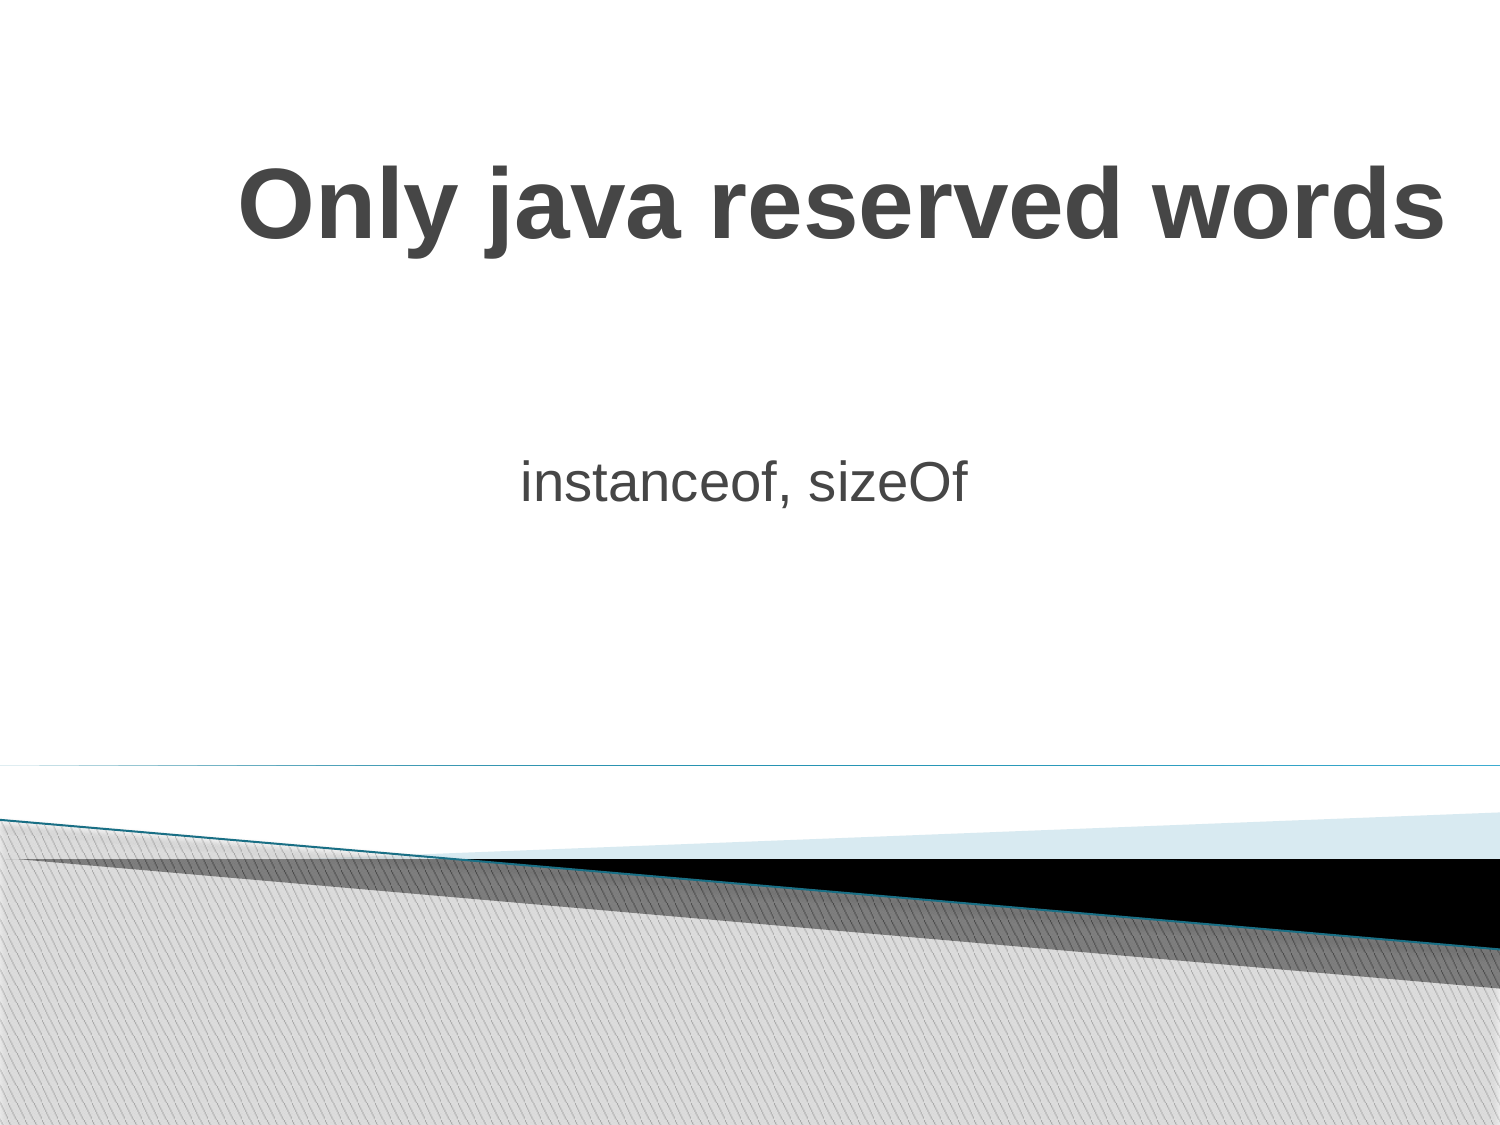

# Only java reserved words
instanceof, sizeOf